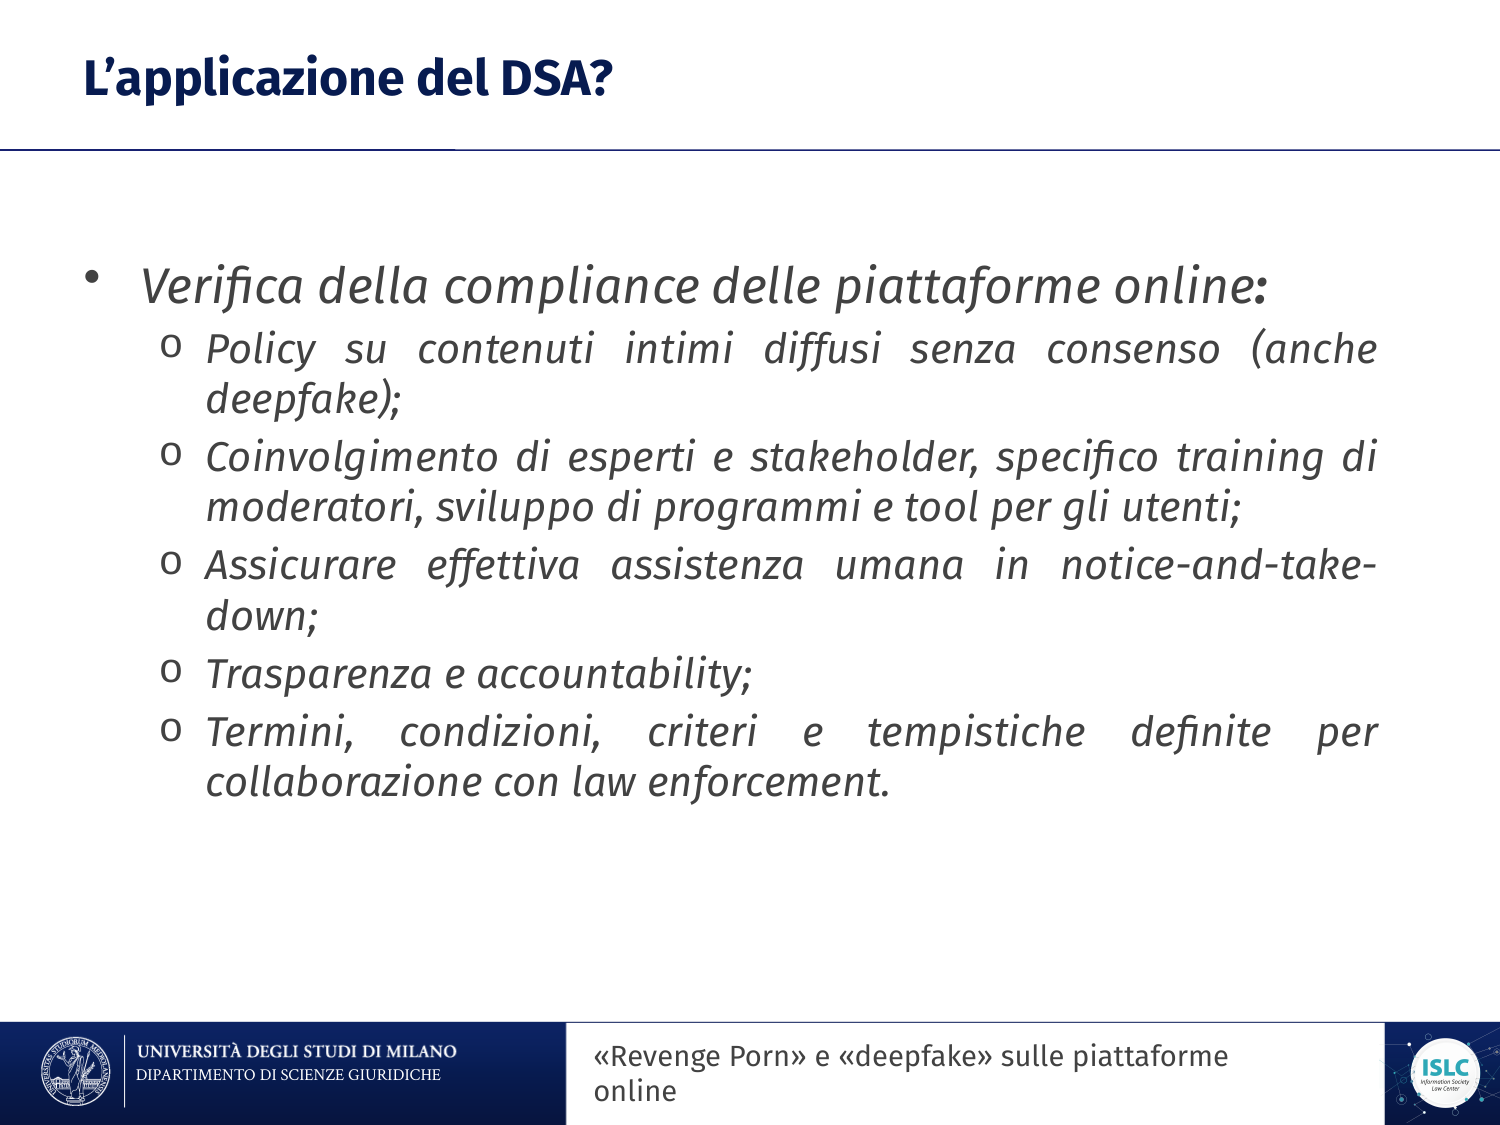

# L’applicazione del DSA?

Verifica della compliance delle piattaforme online:
Policy su contenuti intimi diffusi senza consenso (anche deepfake);
Coinvolgimento di esperti e stakeholder, specifico training di moderatori, sviluppo di programmi e tool per gli utenti;
Assicurare effettiva assistenza umana in notice-and-take-down;
Trasparenza e accountability;
Termini, condizioni, criteri e tempistiche definite per collaborazione con law enforcement.

«Revenge Porn» sulle piattaforme online
«Revenge Porn» e «deepfake» sulle piattaforme online
«Revenge Porn» sulle piattaforme online
DIPARTIMENTO DI SCIENZE GIURIDICHE